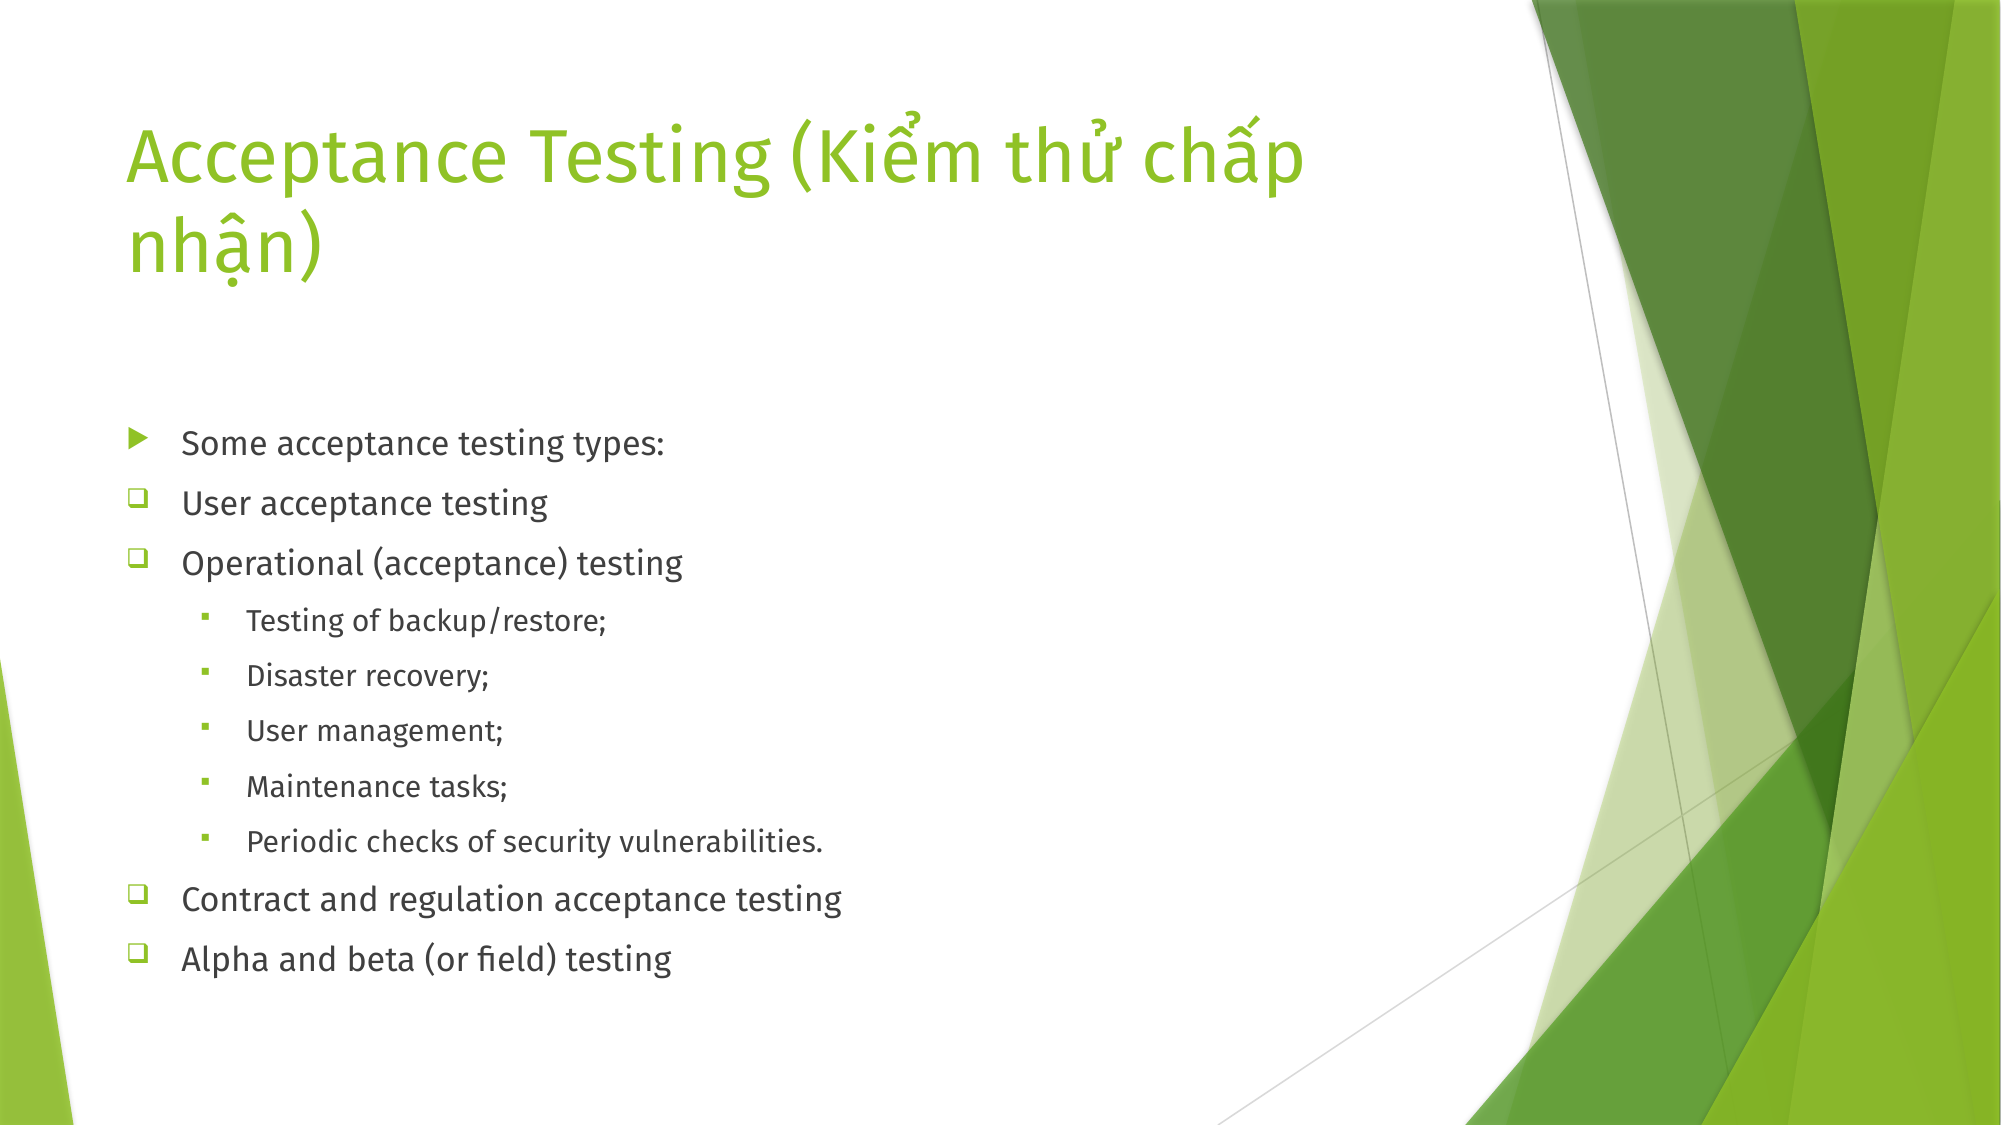

# Acceptance Testing (Kiểm thử chấp nhận)

Some acceptance testing types:
User acceptance testing
Operational (acceptance) testing
Testing of backup/restore;
Disaster recovery;
User management;
Maintenance tasks;
Periodic checks of security vulnerabilities.
Contract and regulation acceptance testing
Alpha and beta (or field) testing